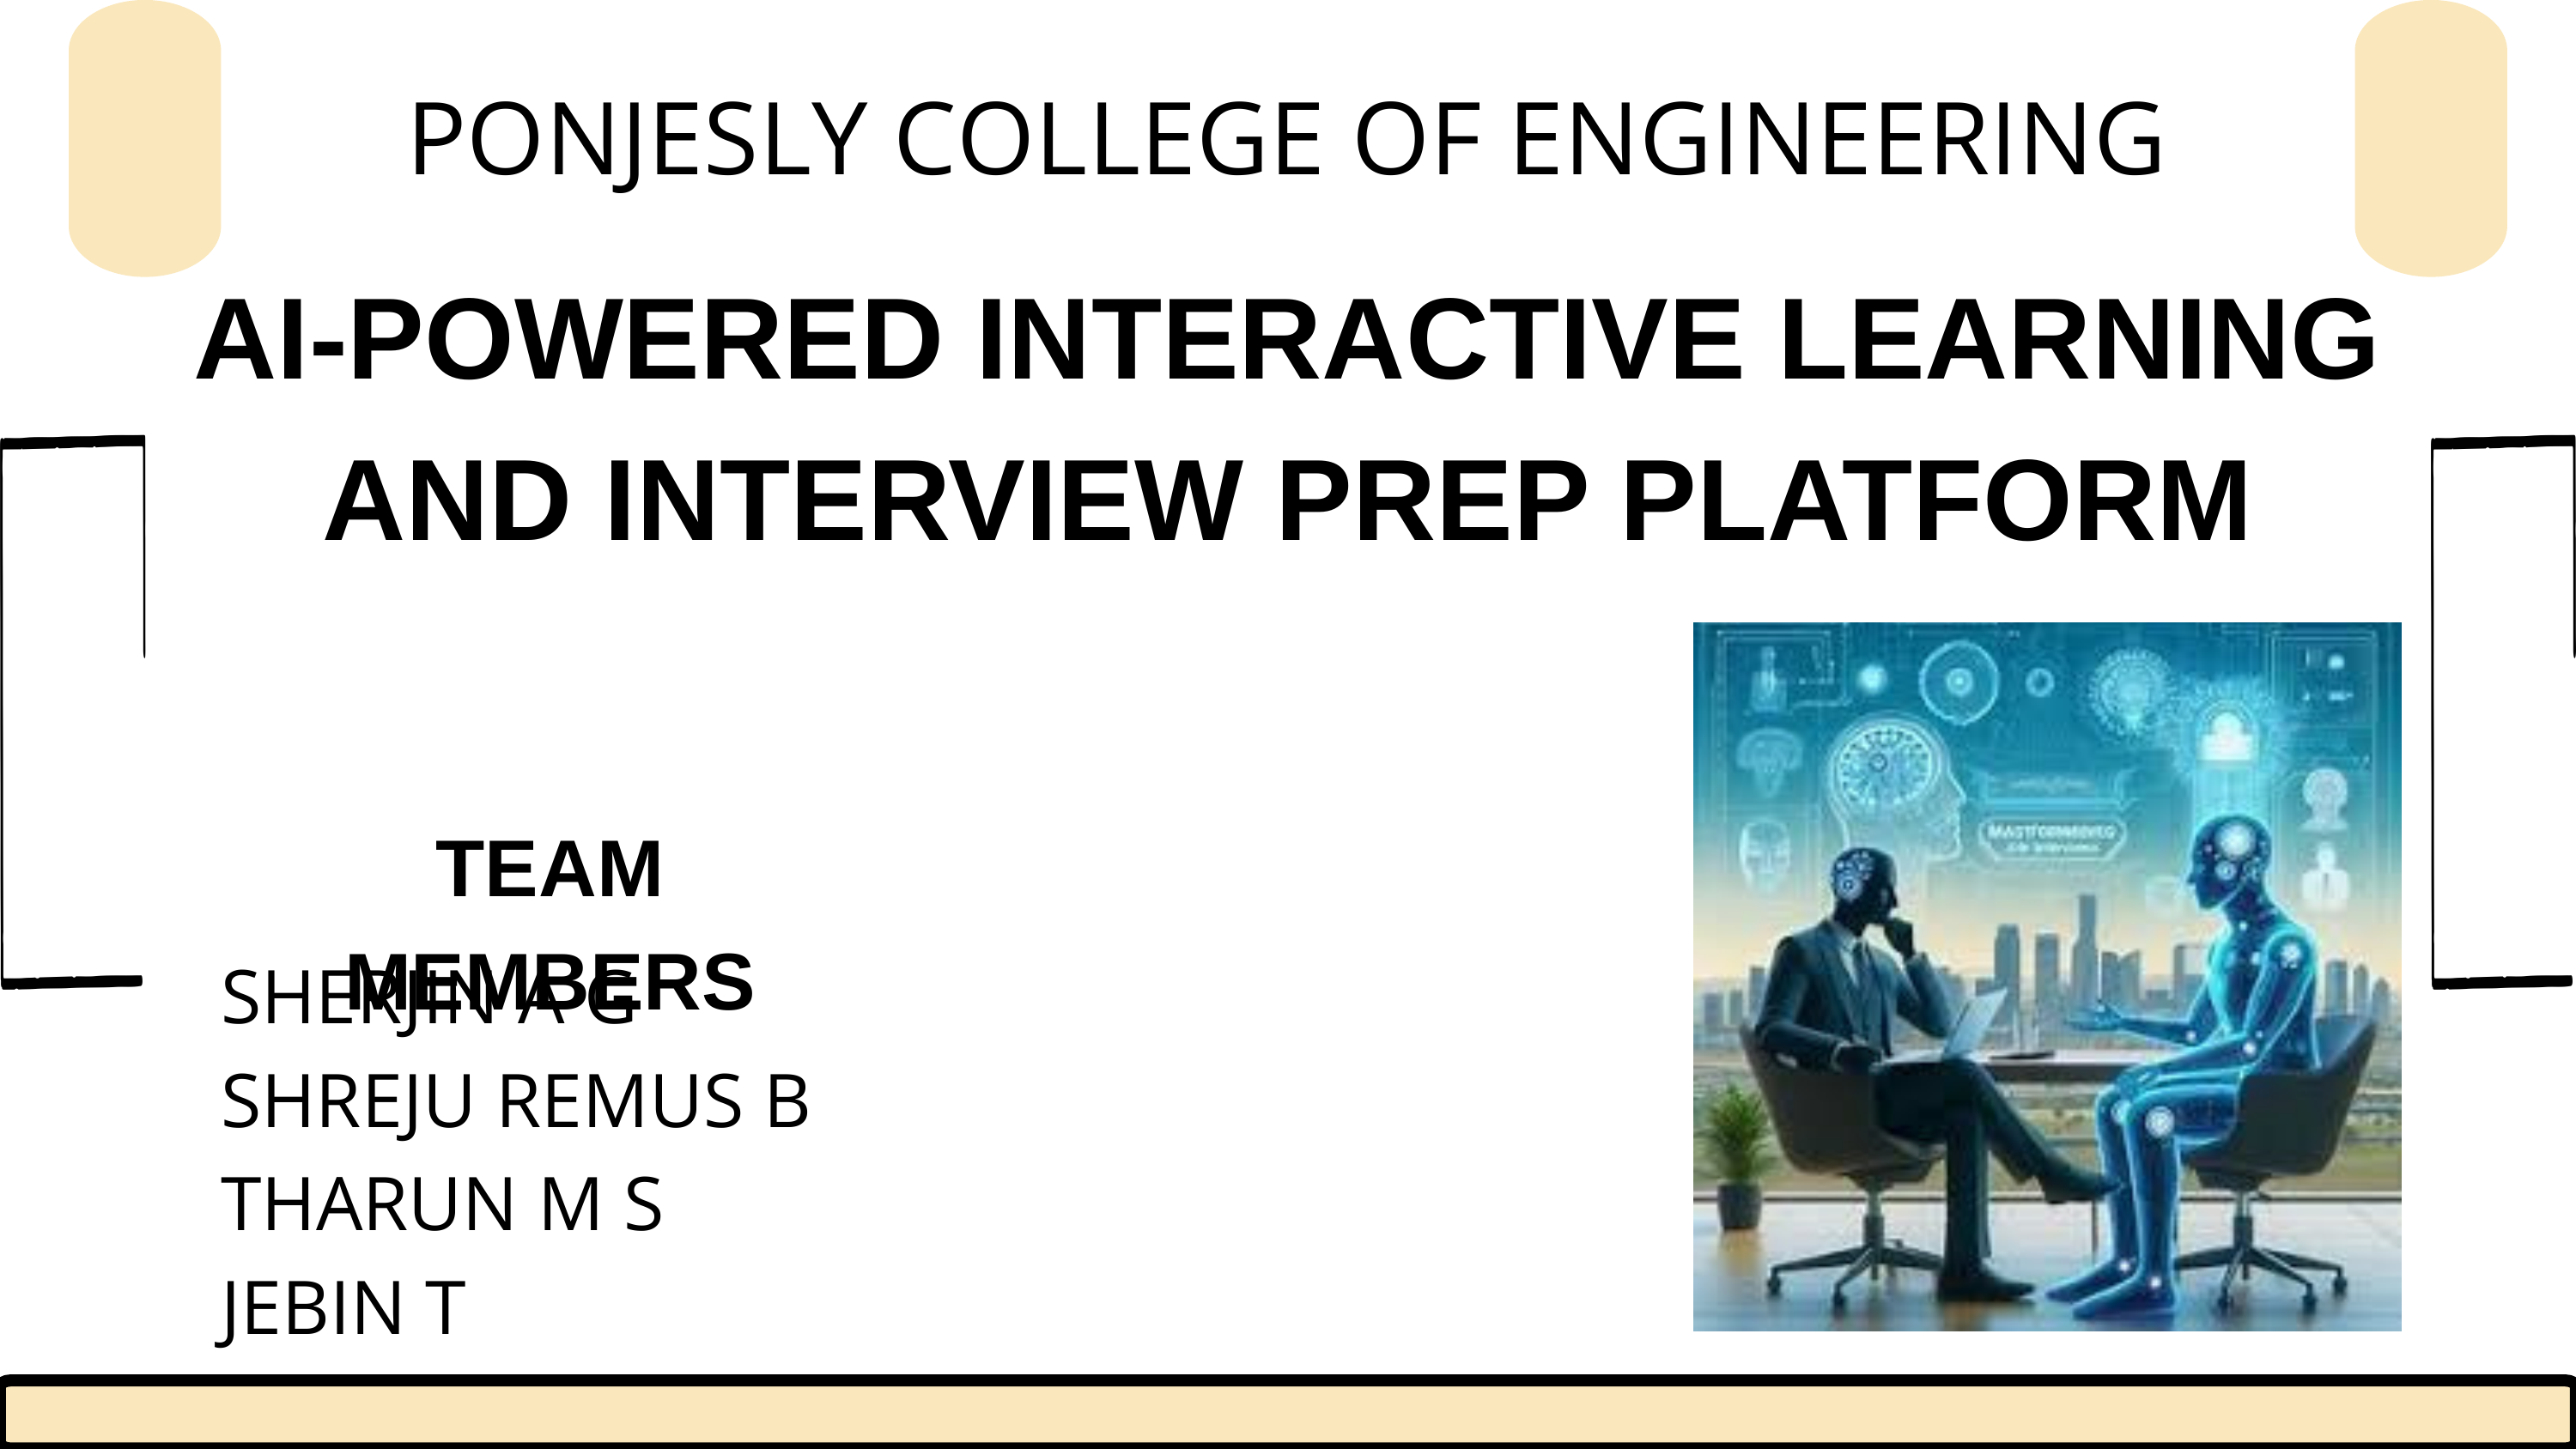

PONJESLY COLLEGE OF ENGINEERING
AI-POWERED INTERACTIVE LEARNING AND INTERVIEW PREP PLATFORM

TEAM MEMBERS
SHERJIN A G
SHREJU REMUS B
THARUN M S
JEBIN T